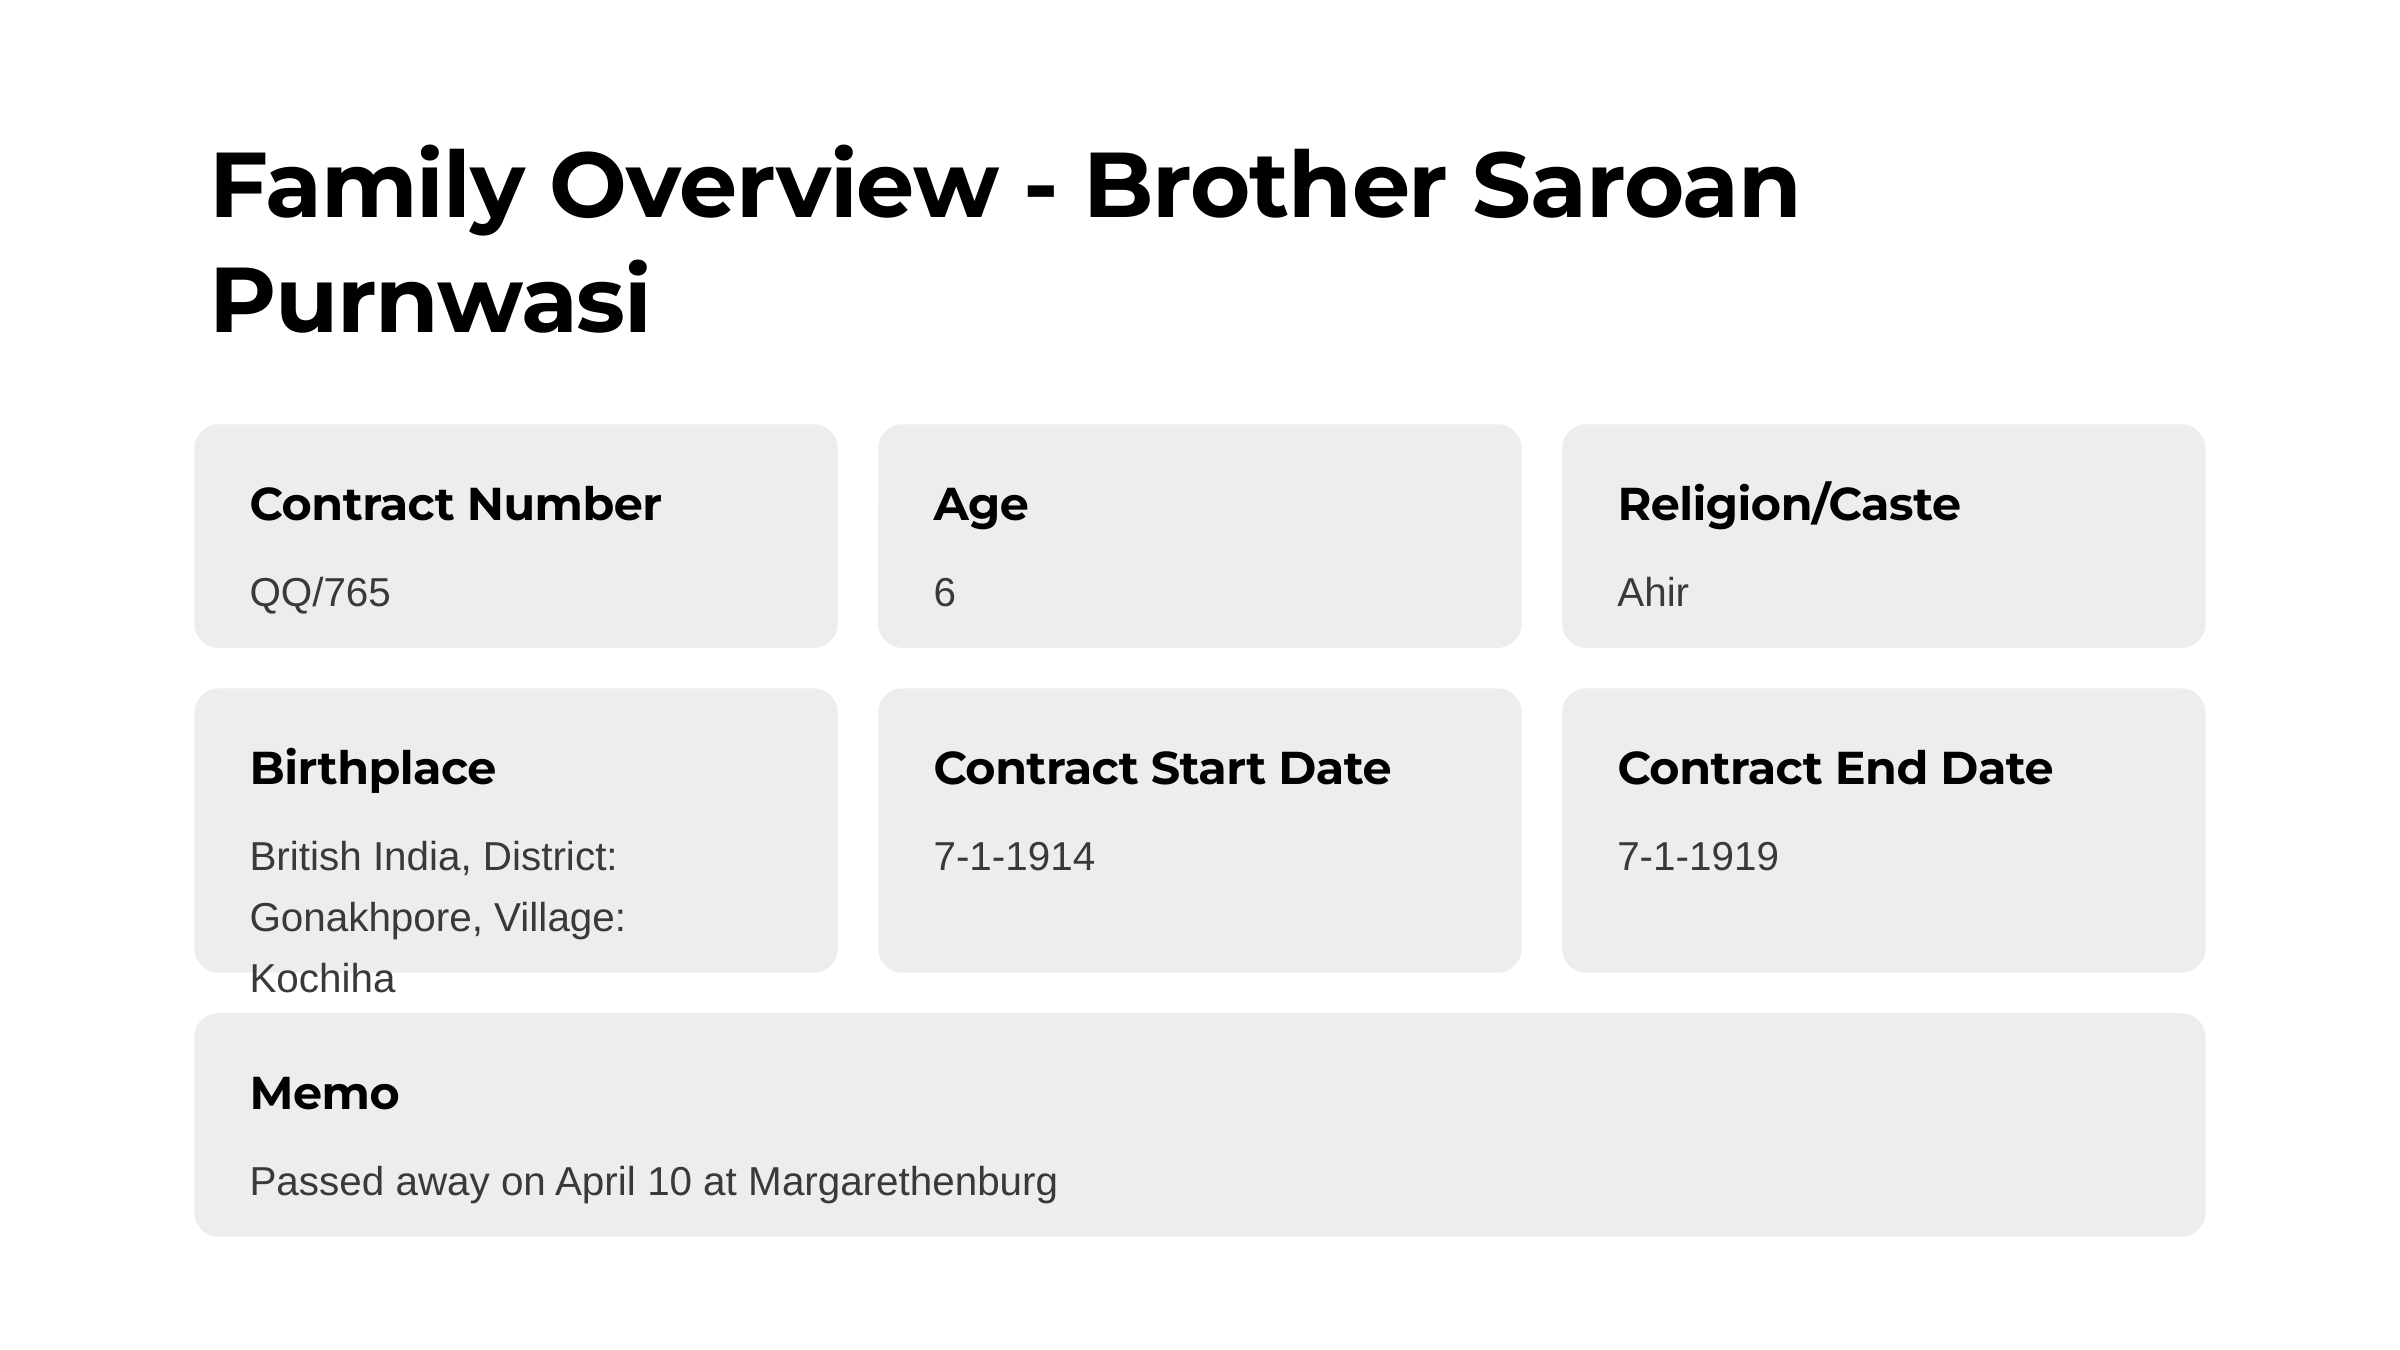

Family Overview - Brother Saroan Purnwasi

Contract Number
Age
Religion/Caste
QQ/765
6
Ahir

Birthplace
Contract Start Date
Contract End Date
British India, District: Gonakhpore, Village: Kochiha
7-1-1914
7-1-1919

Memo
Passed away on April 10 at Margarethenburg